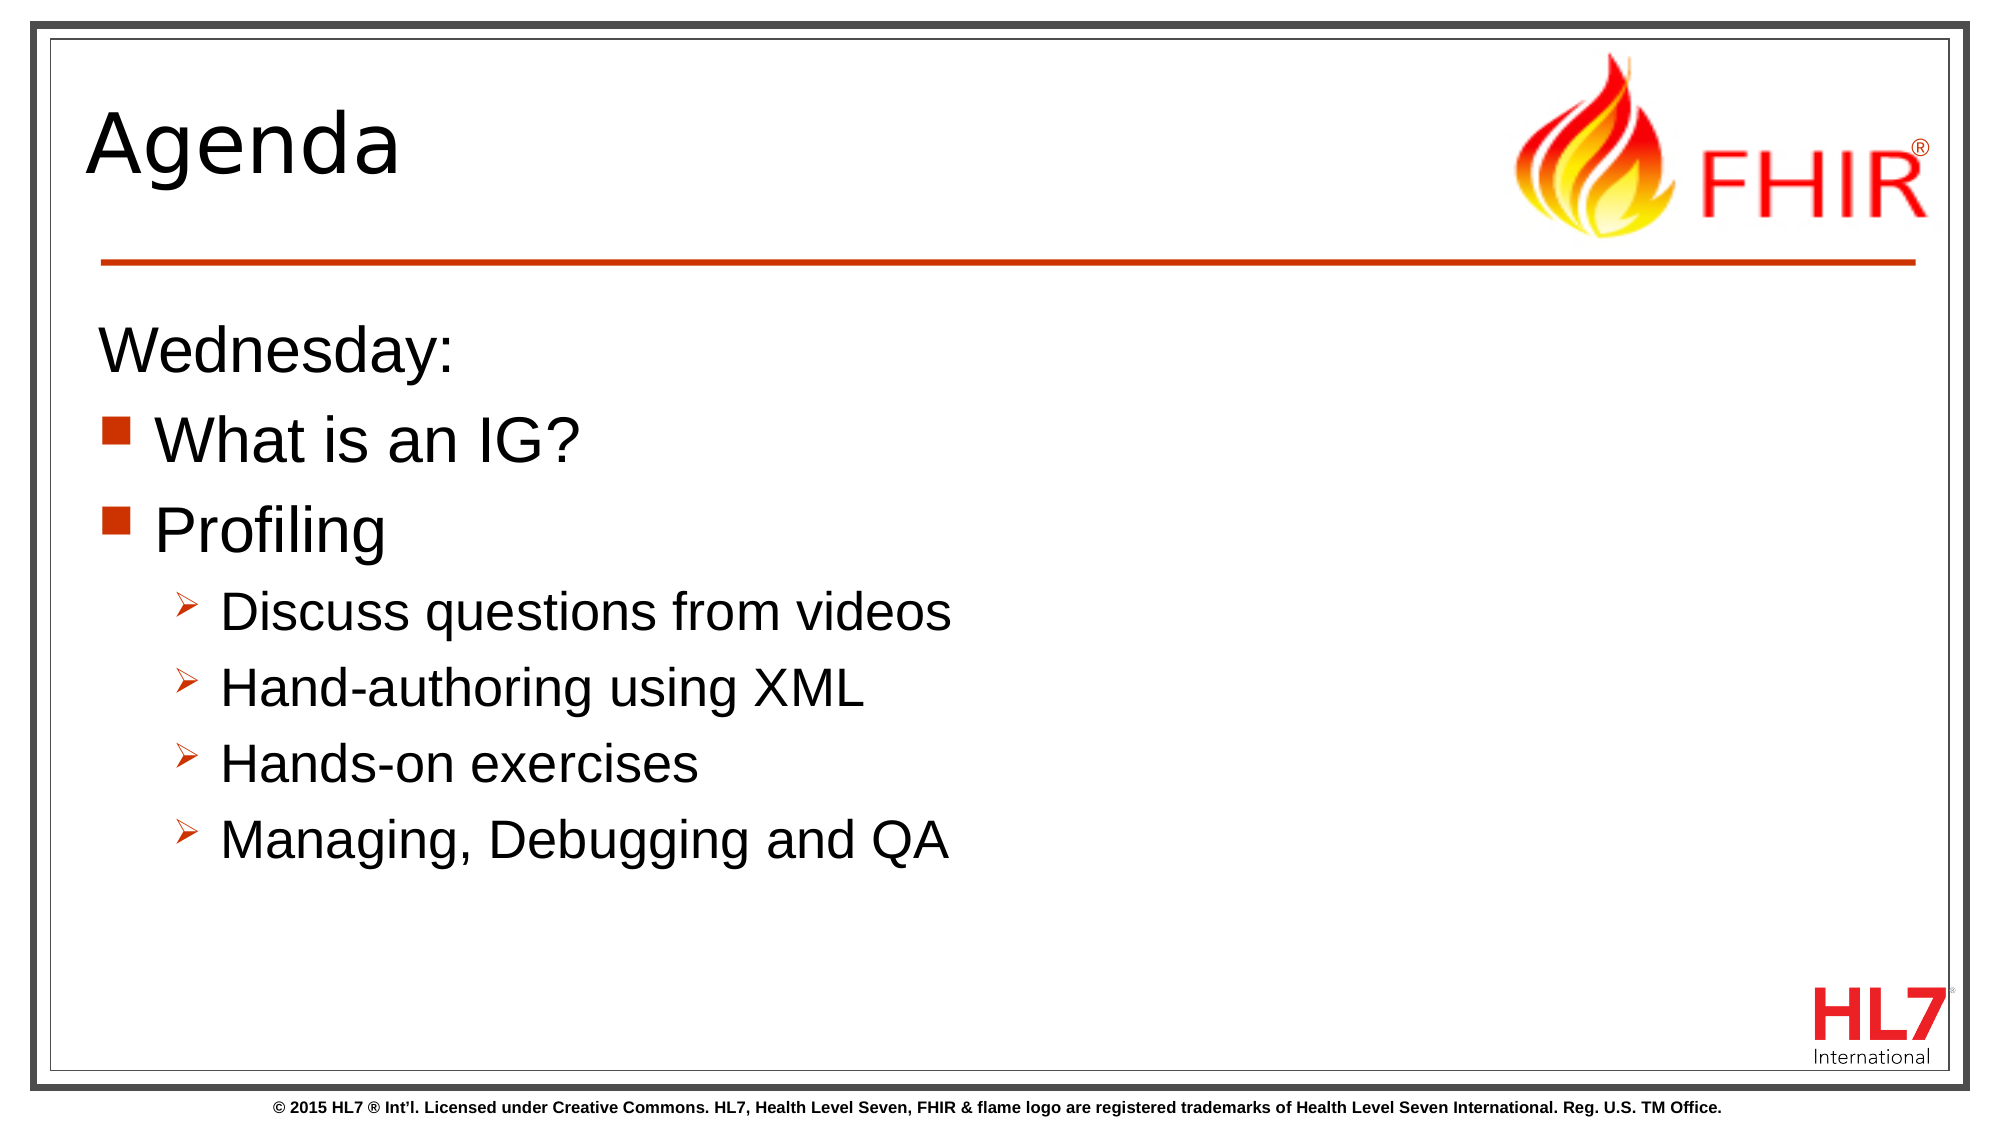

# Agenda
Wednesday:
What is an IG?
Profiling
Discuss questions from videos
Hand-authoring using XML
Hands-on exercises
Managing, Debugging and QA